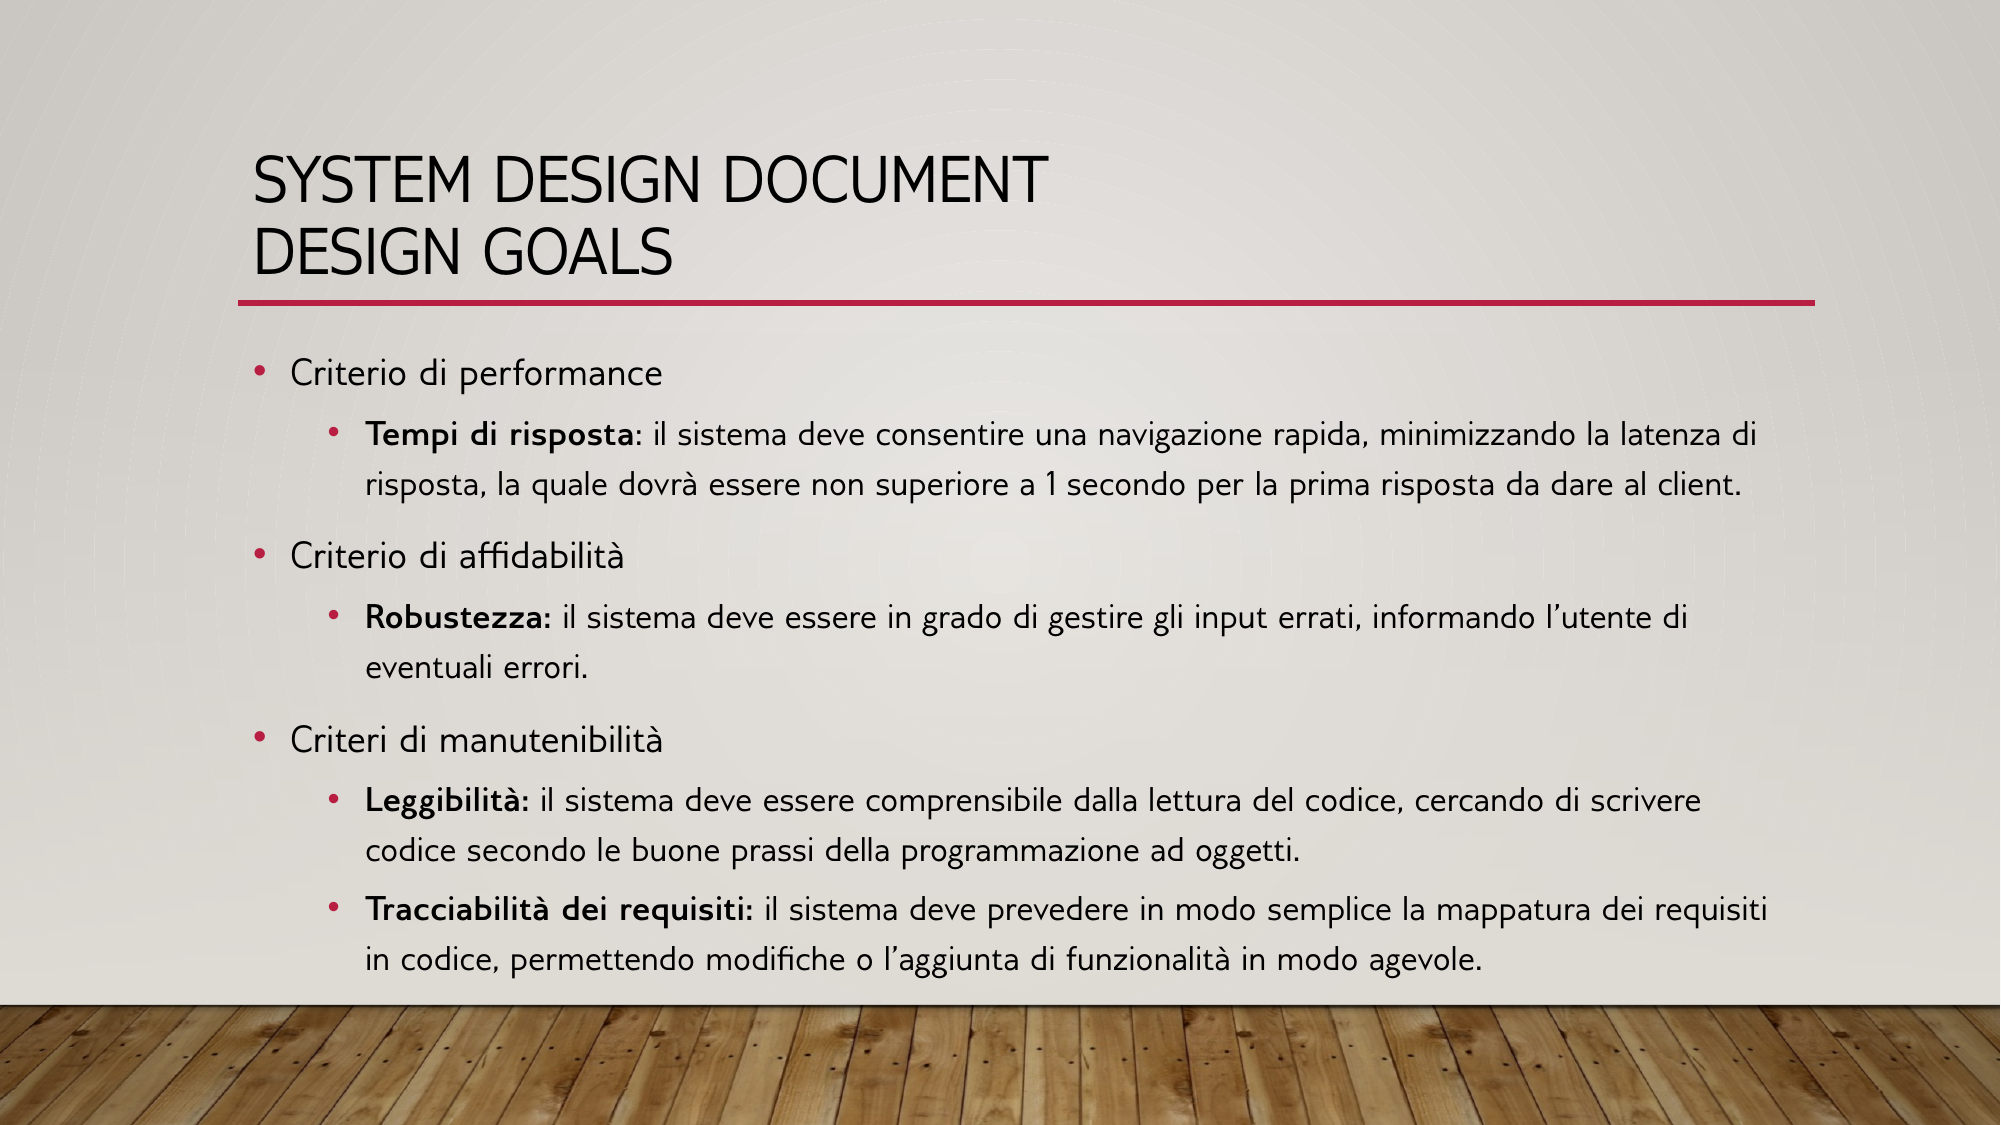

# System design document Design goals
Criterio di performance
Tempi di risposta: il sistema deve consentire una navigazione rapida, minimizzando la latenza di risposta, la quale dovrà essere non superiore a 1 secondo per la prima risposta da dare al client.
Criterio di affidabilità
Robustezza: il sistema deve essere in grado di gestire gli input errati, informando l’utente di eventuali errori.
Criteri di manutenibilità
Leggibilità: il sistema deve essere comprensibile dalla lettura del codice, cercando di scrivere codice secondo le buone prassi della programmazione ad oggetti.
Tracciabilità dei requisiti: il sistema deve prevedere in modo semplice la mappatura dei requisiti in codice, permettendo modifiche o l’aggiunta di funzionalità in modo agevole.